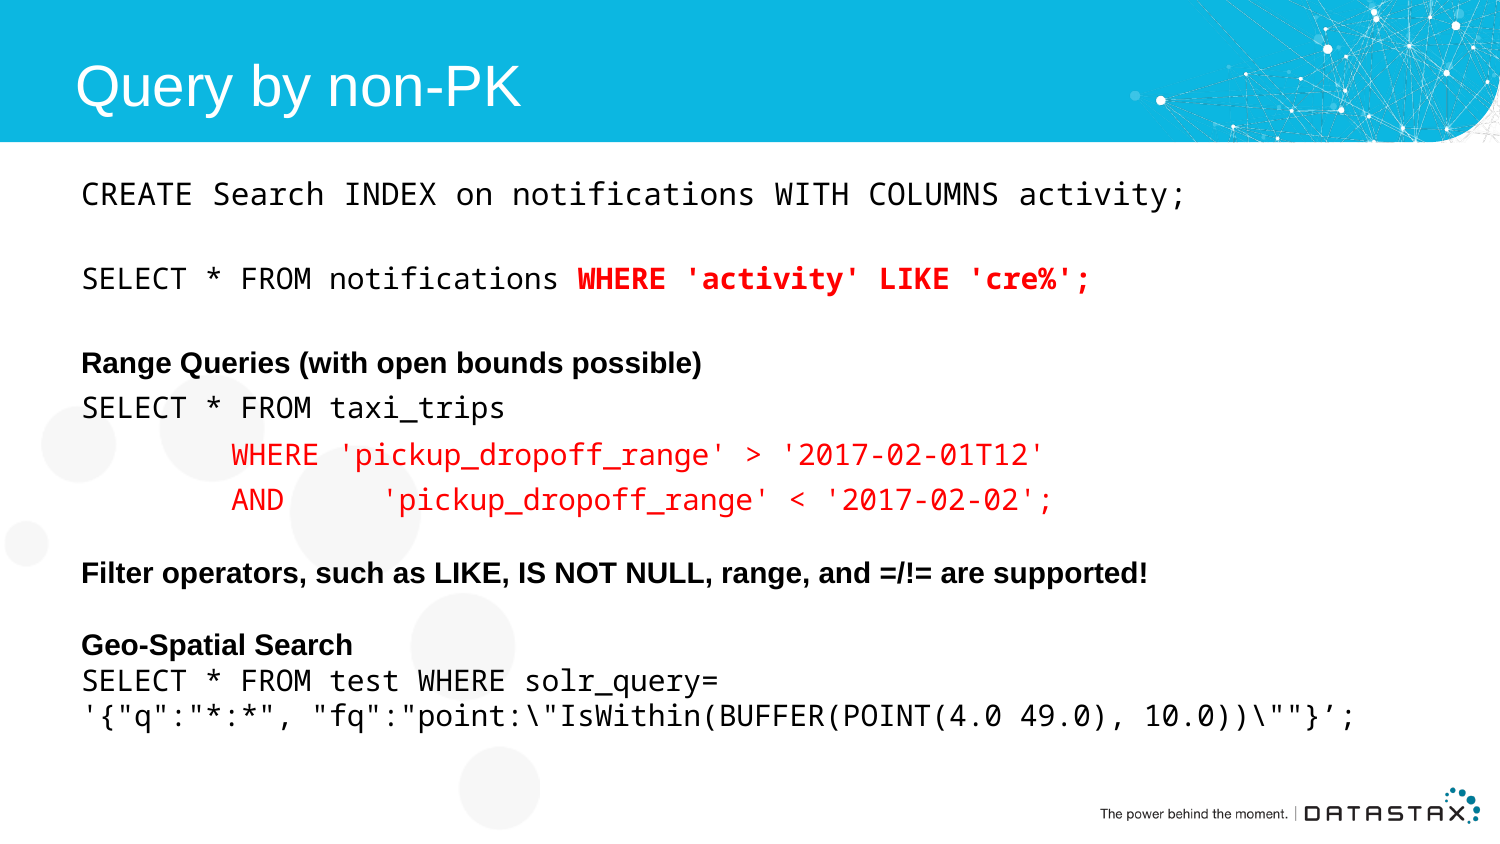

# Query by non-PK
CREATE Search INDEX on notifications WITH COLUMNS activity;
SELECT * FROM notifications WHERE 'activity' LIKE 'cre%';

Range Queries (with open bounds possible)
SELECT * FROM taxi_trips
	WHERE 'pickup_dropoff_range' > '2017-02-01T12'
	AND	'pickup_dropoff_range' < '2017-02-02';

Filter operators, such as LIKE, IS NOT NULL, range, and =/!= are supported!

Geo-Spatial Search
SELECT * FROM test WHERE solr_query=
'{"q":"*:*", "fq":"point:\"IsWithin(BUFFER(POINT(4.0 49.0), 10.0))\""}’;